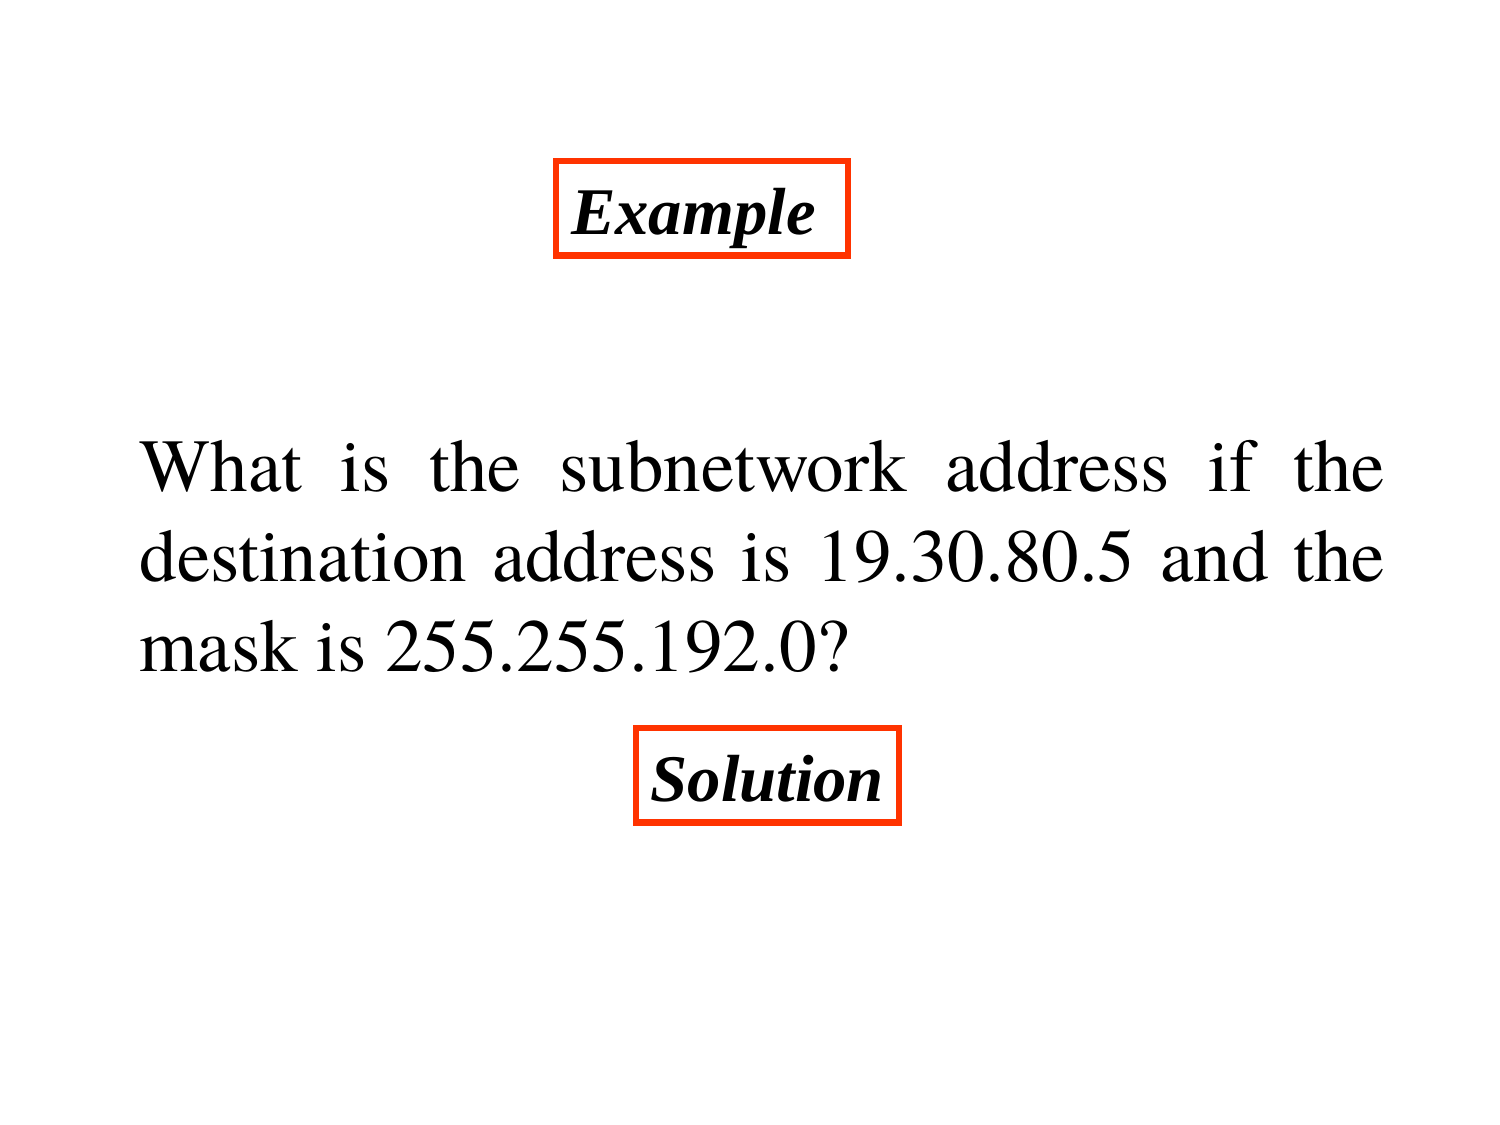

Example
What is the subnetwork address if the destination address is 19.30.80.5 and the mask is 255.255.192.0?
Solution